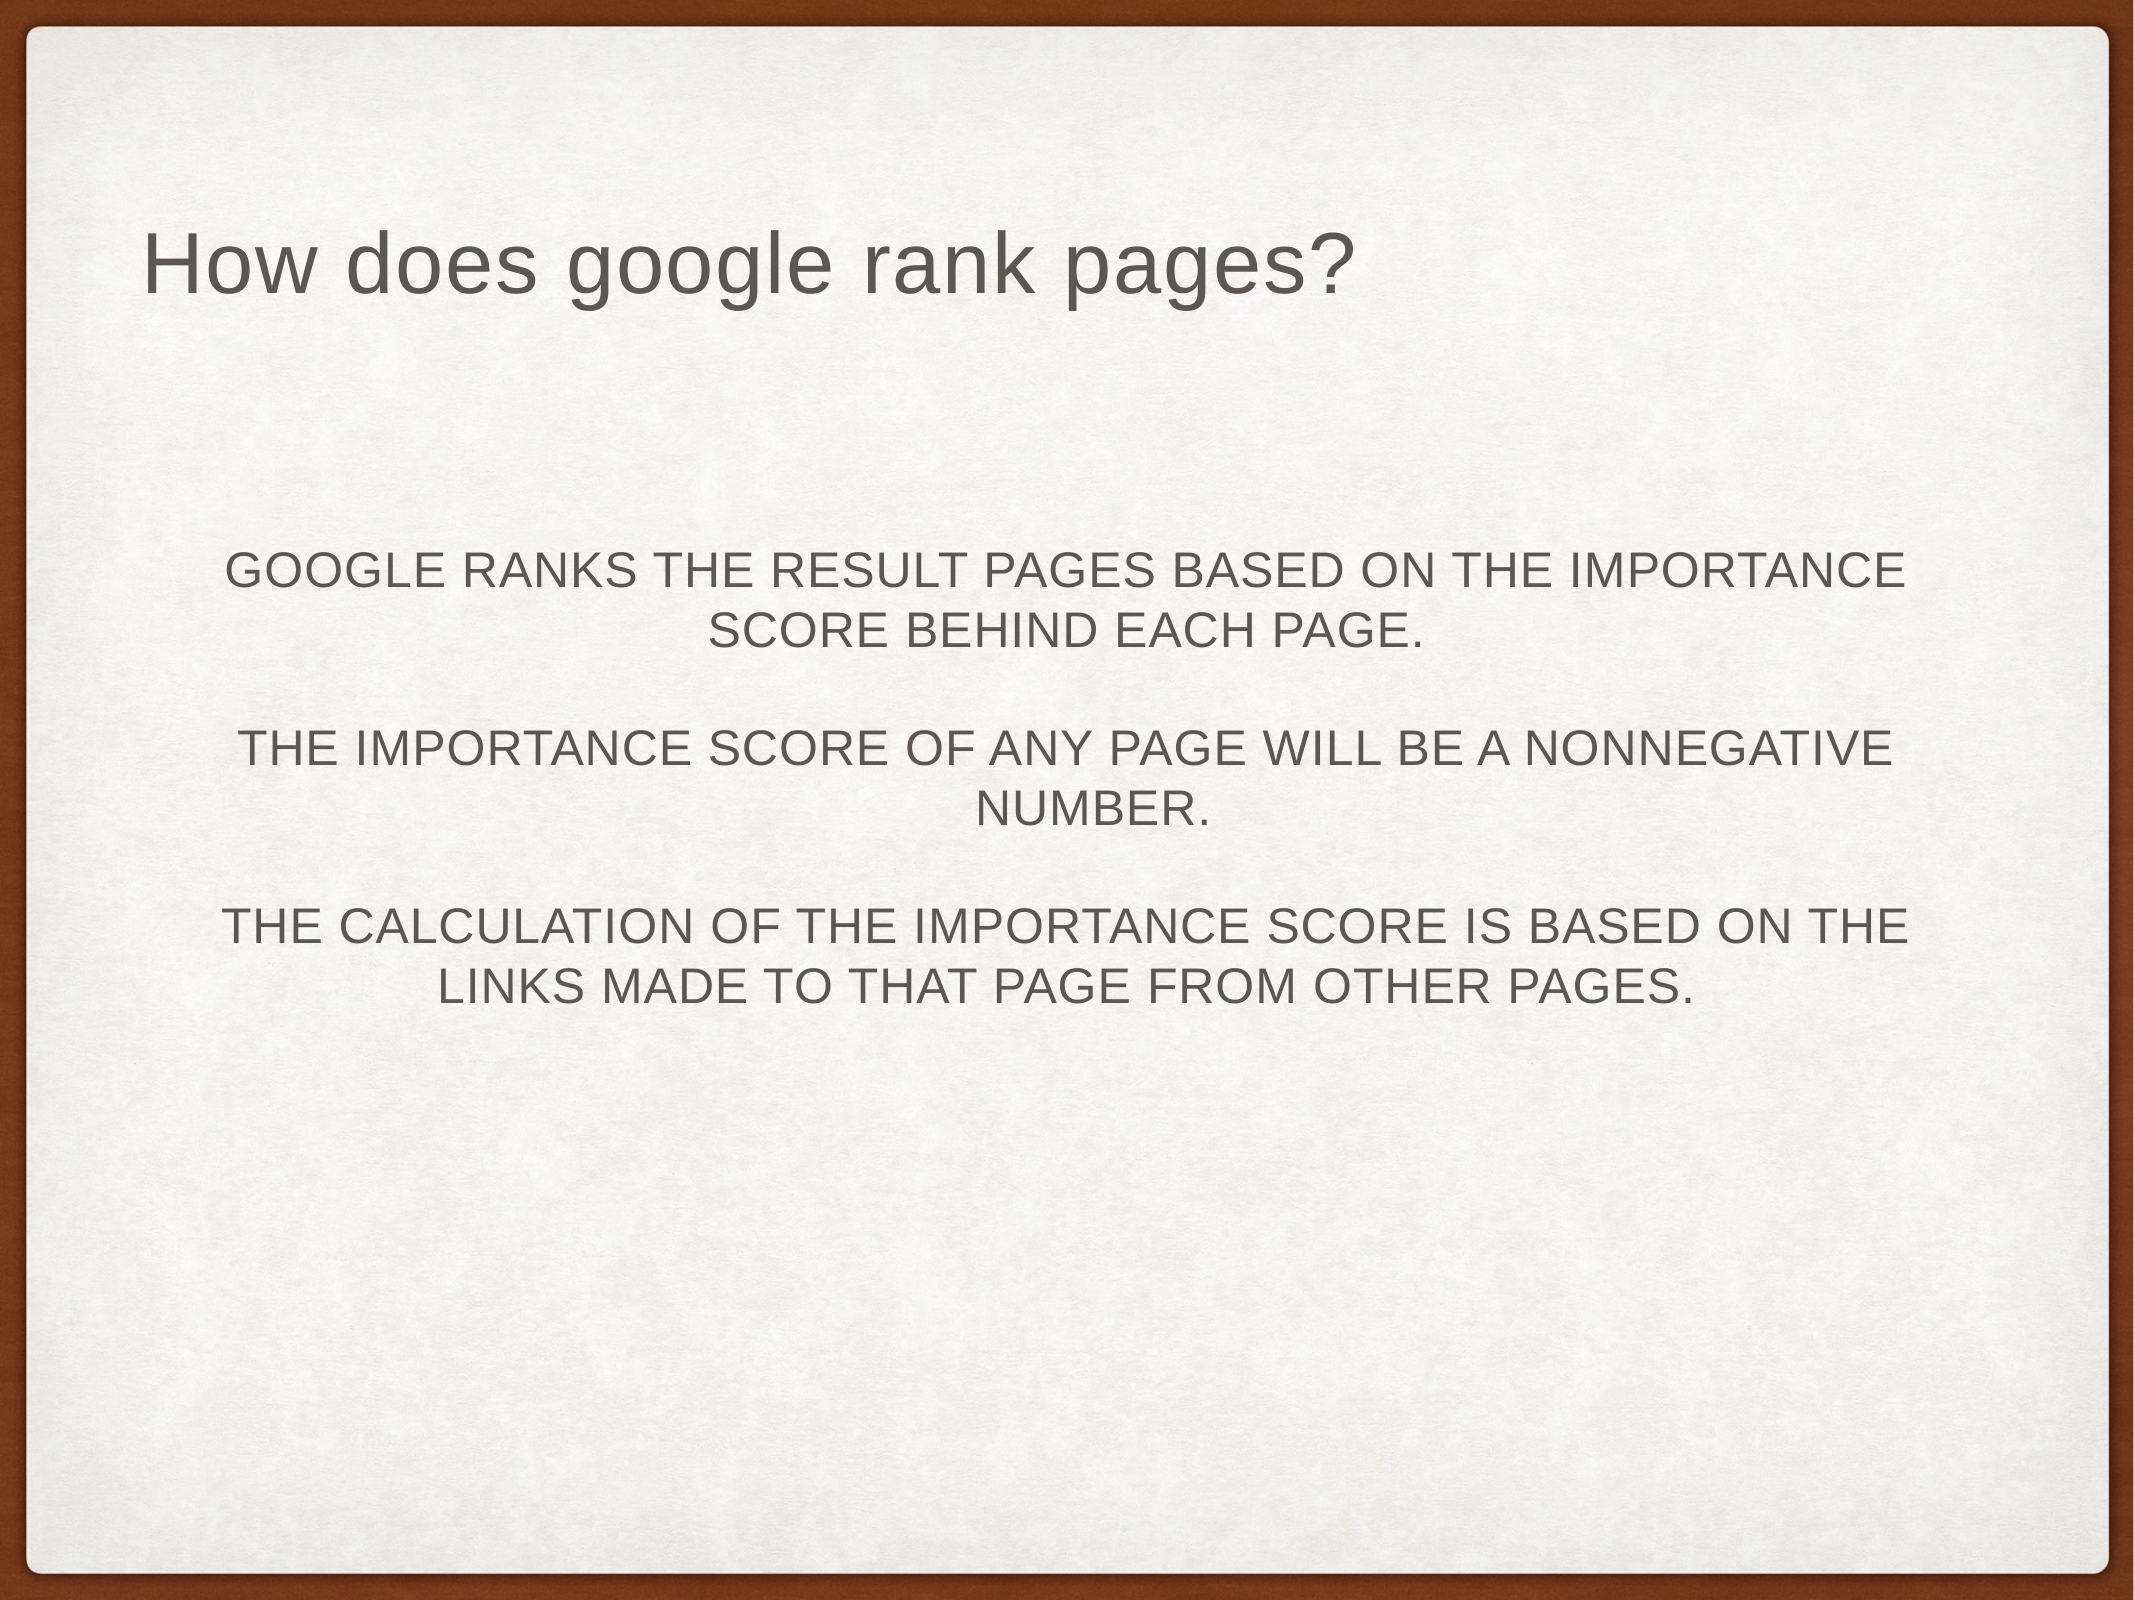

How does google rank pages?
Google ranks the result pages based on the importance score behind each page.
The importance score of any page will be a nonnegative number.
The calculation of the importance score is based on the links made to that page from other pages.